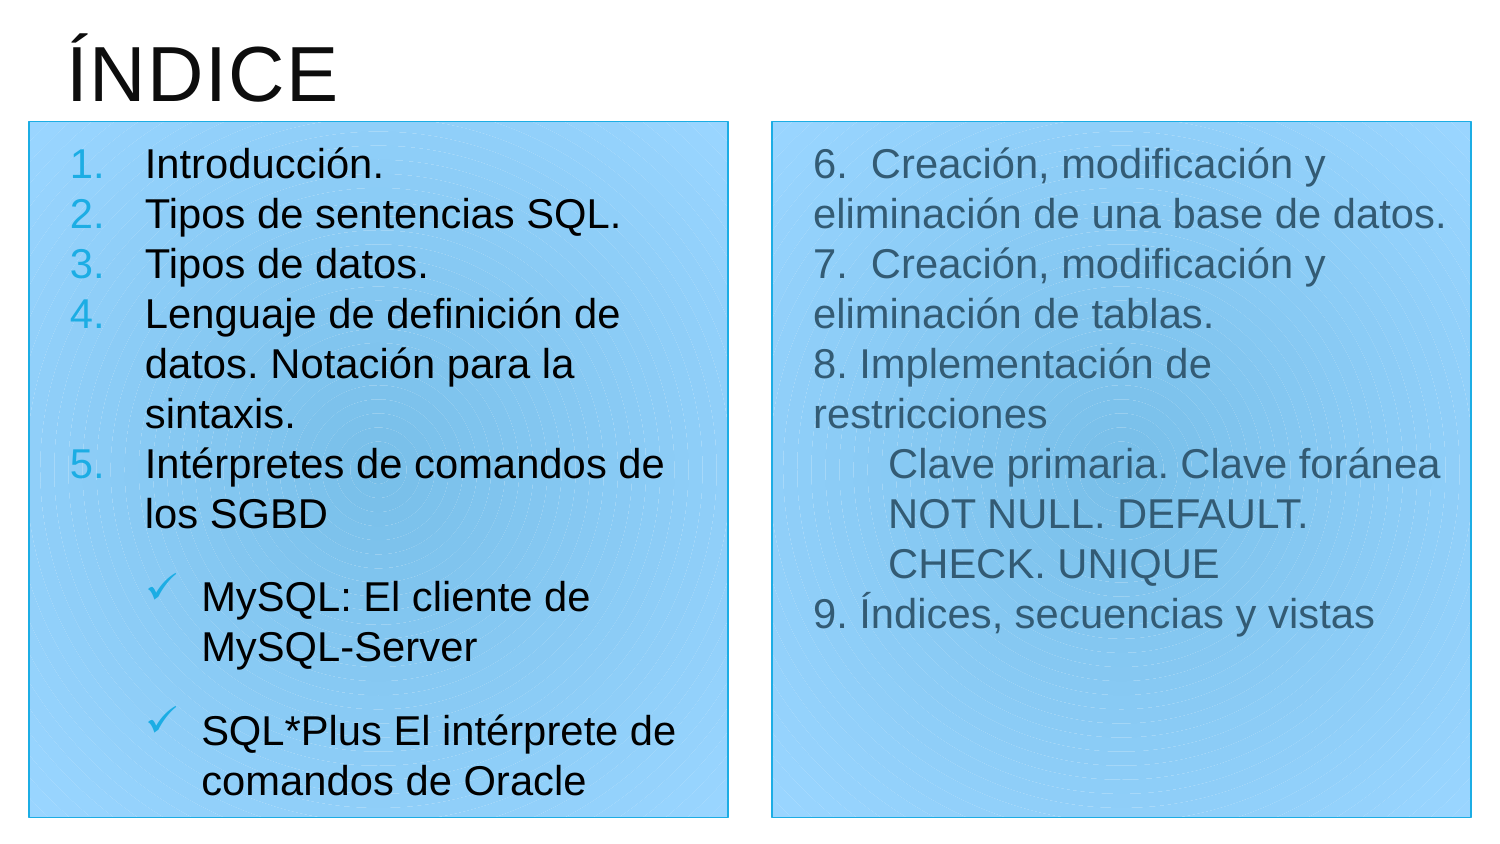

# Índice
Introducción.
Tipos de sentencias SQL.
Tipos de datos.
Lenguaje de definición de datos. Notación para la sintaxis.
Intérpretes de comandos de los SGBD
MySQL: El cliente de MySQL-Server
SQL*Plus El intérprete de comandos de Oracle

6.  Creación, modificación y eliminación de una base de datos.
7.  Creación, modificación y eliminación de tablas.
8. Implementación de restricciones
Clave primaria. Clave foránea
NOT NULL. DEFAULT. CHECK. UNIQUE
9. Índices, secuencias y vistas